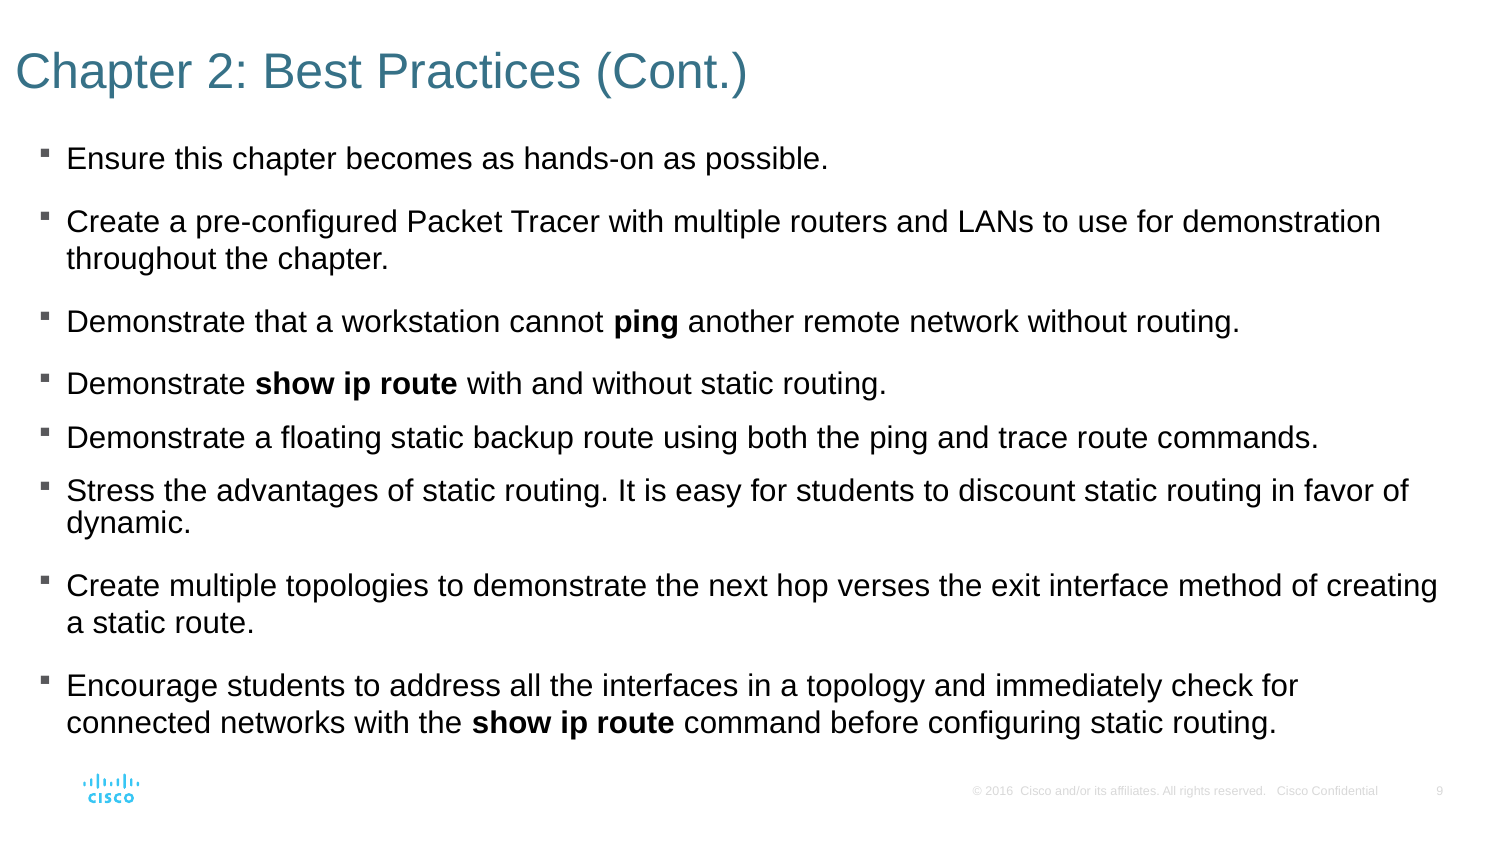

# Chapter 2: Best Practices (Cont.)
Ensure this chapter becomes as hands-on as possible.
Create a pre-configured Packet Tracer with multiple routers and LANs to use for demonstration throughout the chapter.
Demonstrate that a workstation cannot ping another remote network without routing.
Demonstrate show ip route with and without static routing.
Demonstrate a floating static backup route using both the ping and trace route commands.
Stress the advantages of static routing. It is easy for students to discount static routing in favor of dynamic.
Create multiple topologies to demonstrate the next hop verses the exit interface method of creating a static route.
Encourage students to address all the interfaces in a topology and immediately check for connected networks with the show ip route command before configuring static routing.